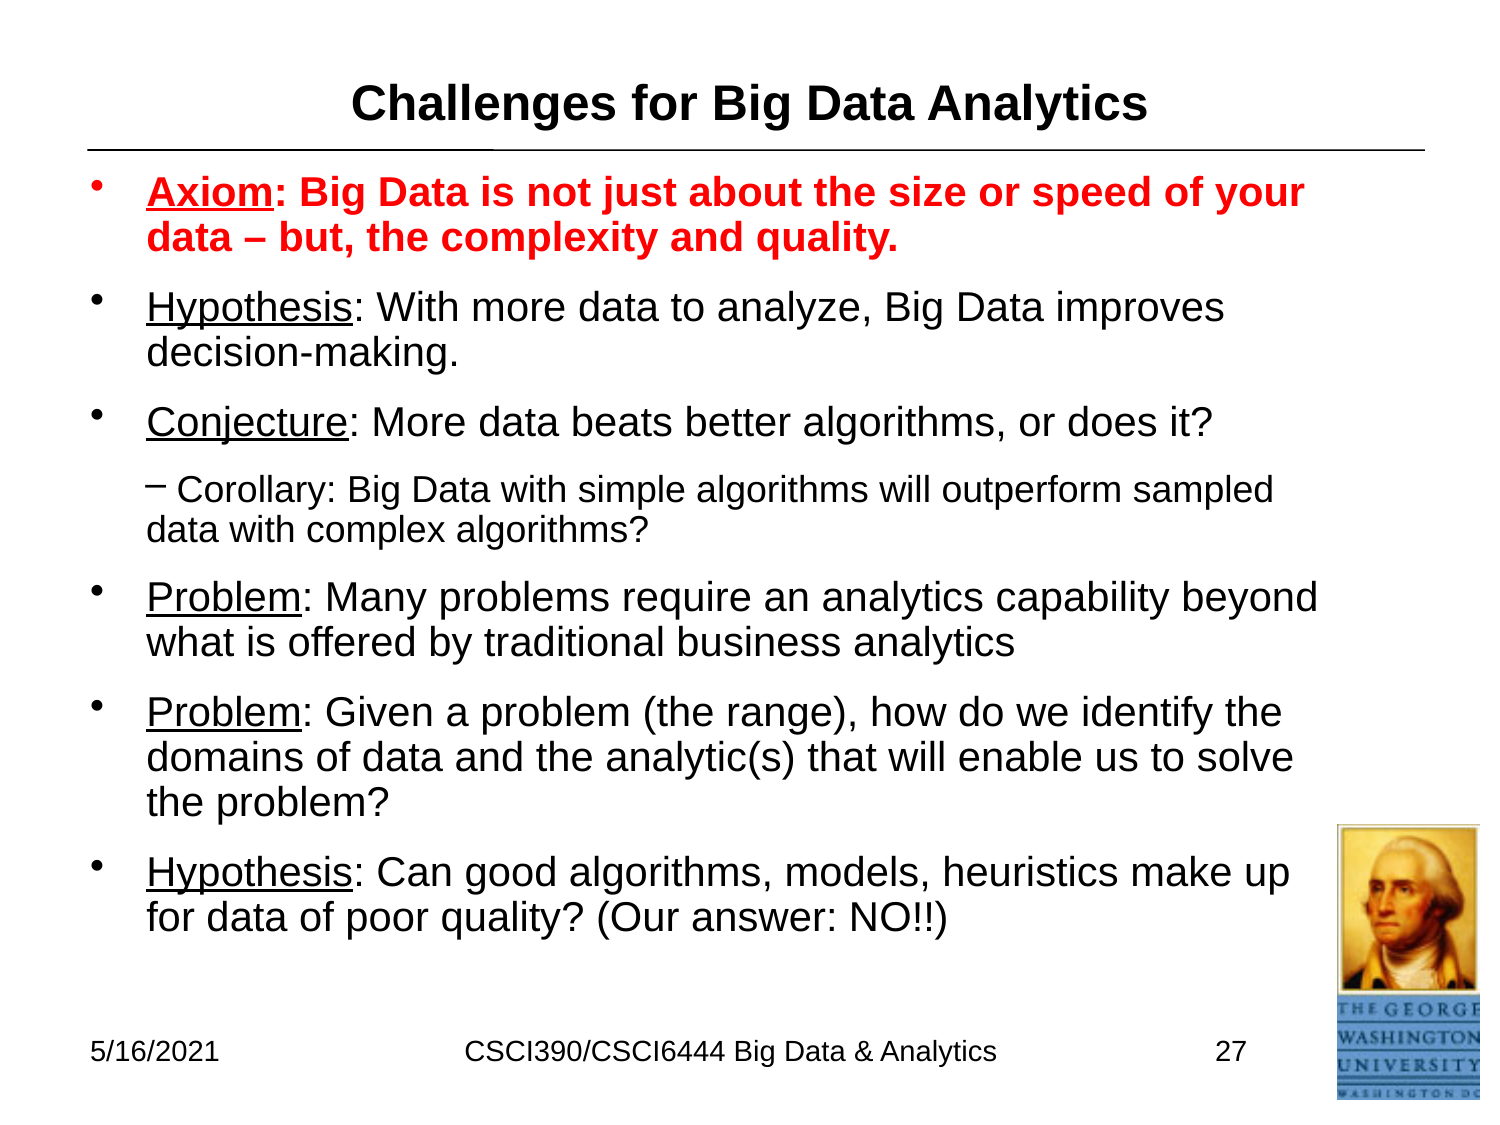

# Challenges for Big Data Analytics
Axiom: Big Data is not just about the size or speed of your data – but, the complexity and quality.
Hypothesis: With more data to analyze, Big Data improves decision-making.
Conjecture: More data beats better algorithms, or does it?
 Corollary: Big Data with simple algorithms will outperform sampled data with complex algorithms?
Problem: Many problems require an analytics capability beyond what is offered by traditional business analytics
Problem: Given a problem (the range), how do we identify the domains of data and the analytic(s) that will enable us to solve the problem?
Hypothesis: Can good algorithms, models, heuristics make up for data of poor quality? (Our answer: NO!!)
5/16/2021
CSCI390/CSCI6444 Big Data & Analytics
27